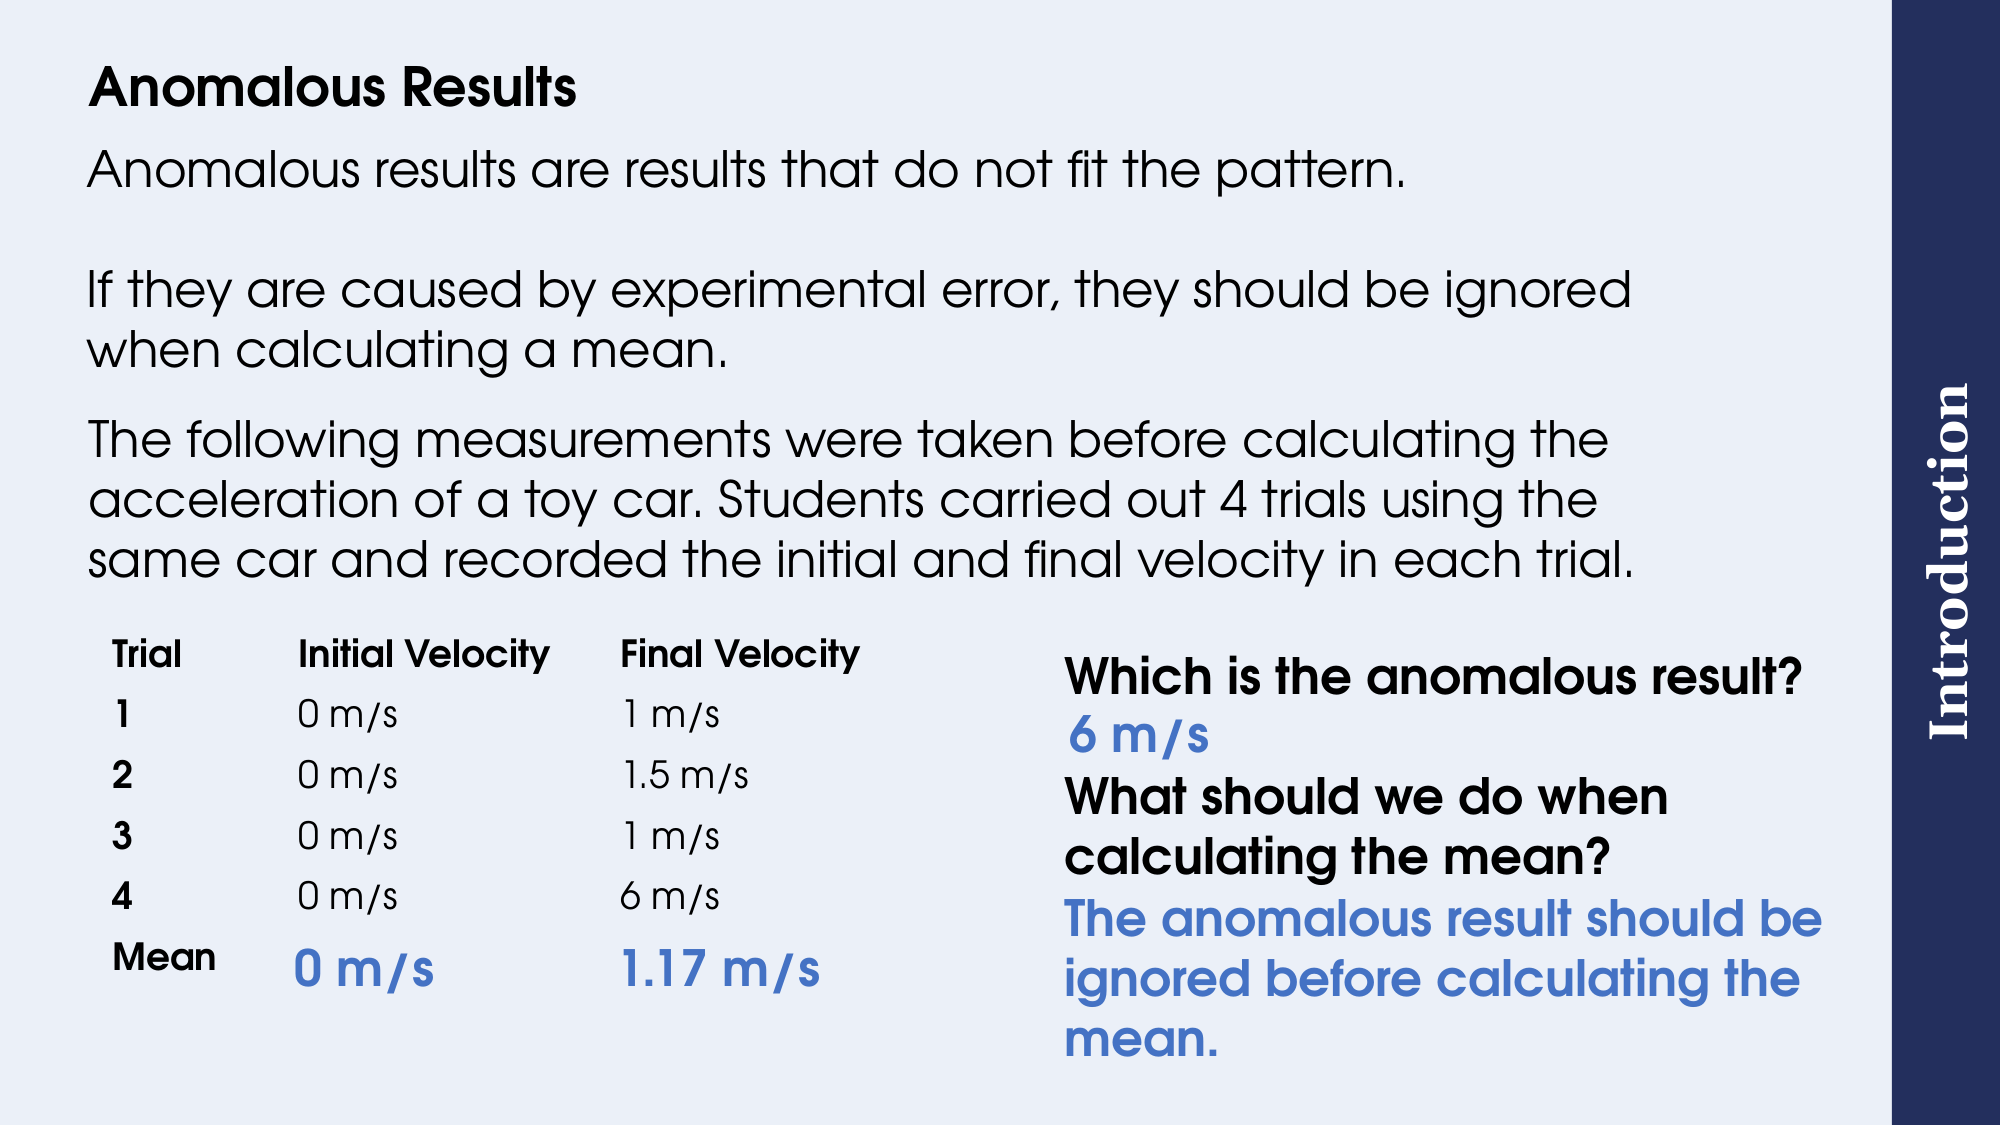

# Anomalous Results
Anomalous results are results that do not fit the pattern.

If they are caused by experimental error, they should be ignored when calculating a mean.
The following measurements were taken before calculating the acceleration of a toy car. Students carried out 4 trials using the same car and recorded the initial and final velocity in each trial.
| Trial | Initial Velocity | Final Velocity |
| --- | --- | --- |
| 1 | 0 m/s | 1 m/s |
| 2 | 0 m/s | 1.5 m/s |
| 3 | 0 m/s | 1 m/s |
| 4 | 0 m/s | 6 m/s |
| Mean |  |  |
Which is the anomalous result?

What should we do when calculating the mean?
6 m/s
The anomalous result should be ignored before calculating the mean.
1.17 m/s
0 m/s